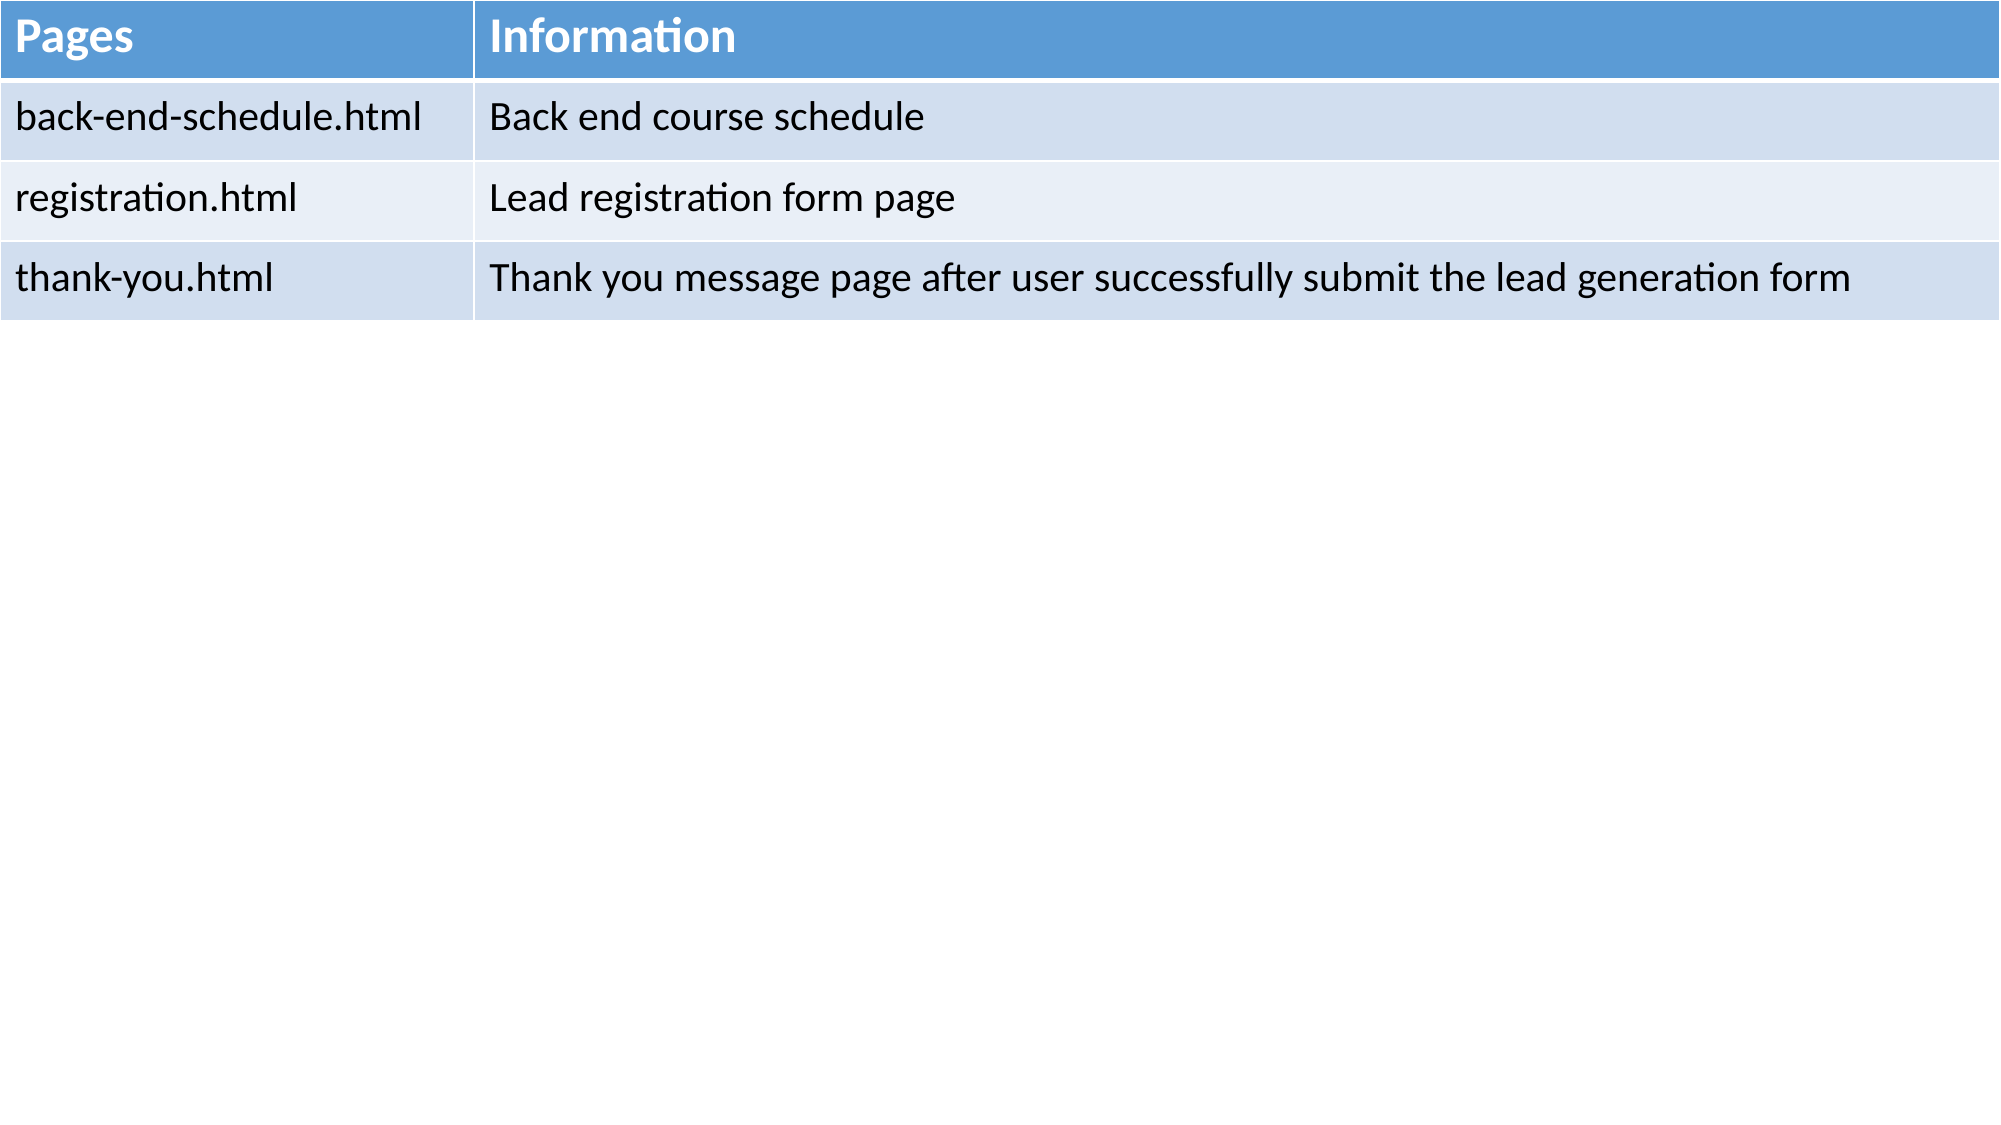

| Pages | Information |
| --- | --- |
| back-end-schedule.html | Back end course schedule |
| registration.html | Lead registration form page |
| thank-you.html | Thank you message page after user successfully submit the lead generation form |